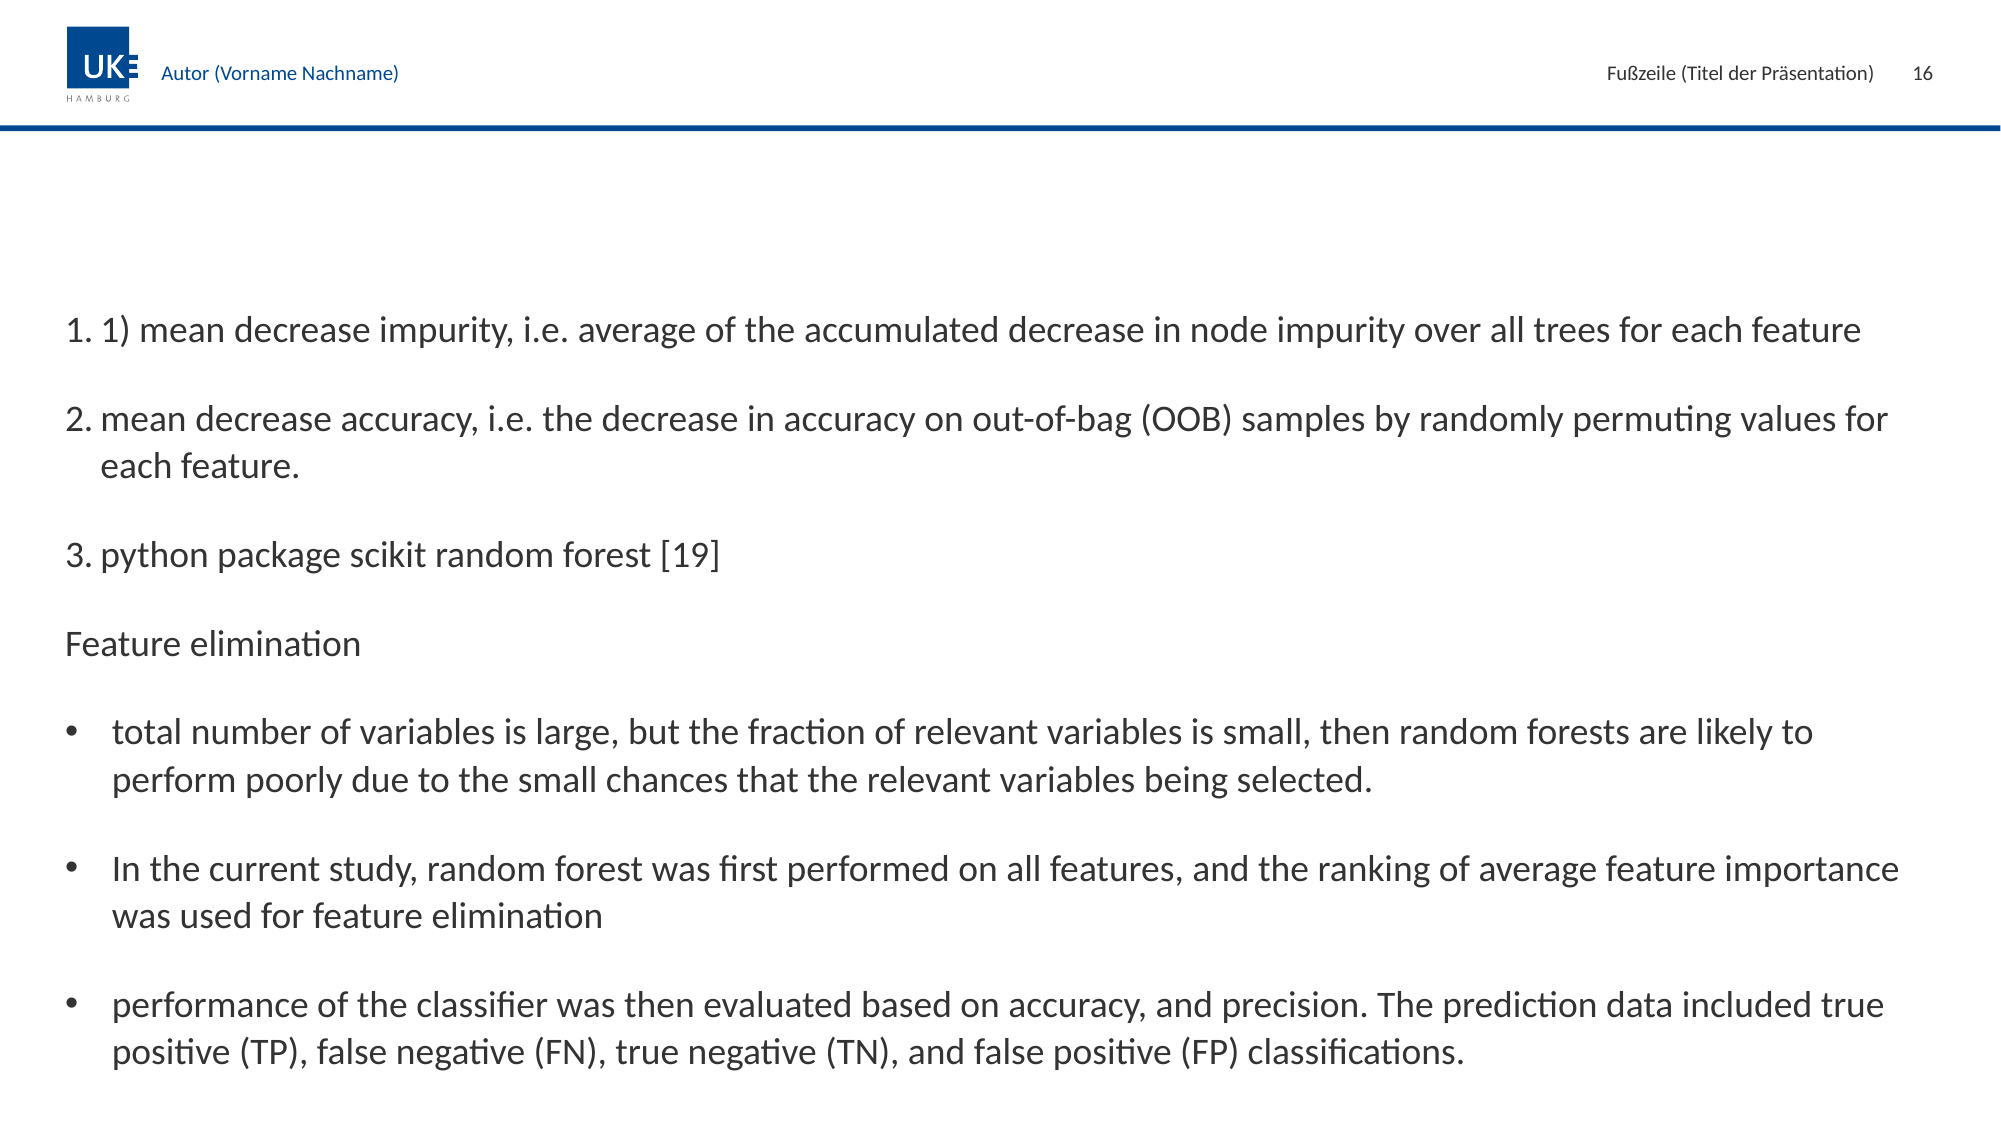

Fußzeile (Titel der Präsentation)
16
Autor (Vorname Nachname)
#
1) mean decrease impurity, i.e. average of the accumulated decrease in node impurity over all trees for each feature
mean decrease accuracy, i.e. the decrease in accuracy on out-of-bag (OOB) samples by randomly permuting values for each feature.
python package scikit random forest [19]
Feature elimination
total number of variables is large, but the fraction of relevant variables is small, then random forests are likely to perform poorly due to the small chances that the relevant variables being selected.
In the current study, random forest was first performed on all features, and the ranking of average feature importance was used for feature elimination
performance of the classifier was then evaluated based on accuracy, and precision. The prediction data included true positive (TP), false negative (FN), true negative (TN), and false positive (FP) classifications.